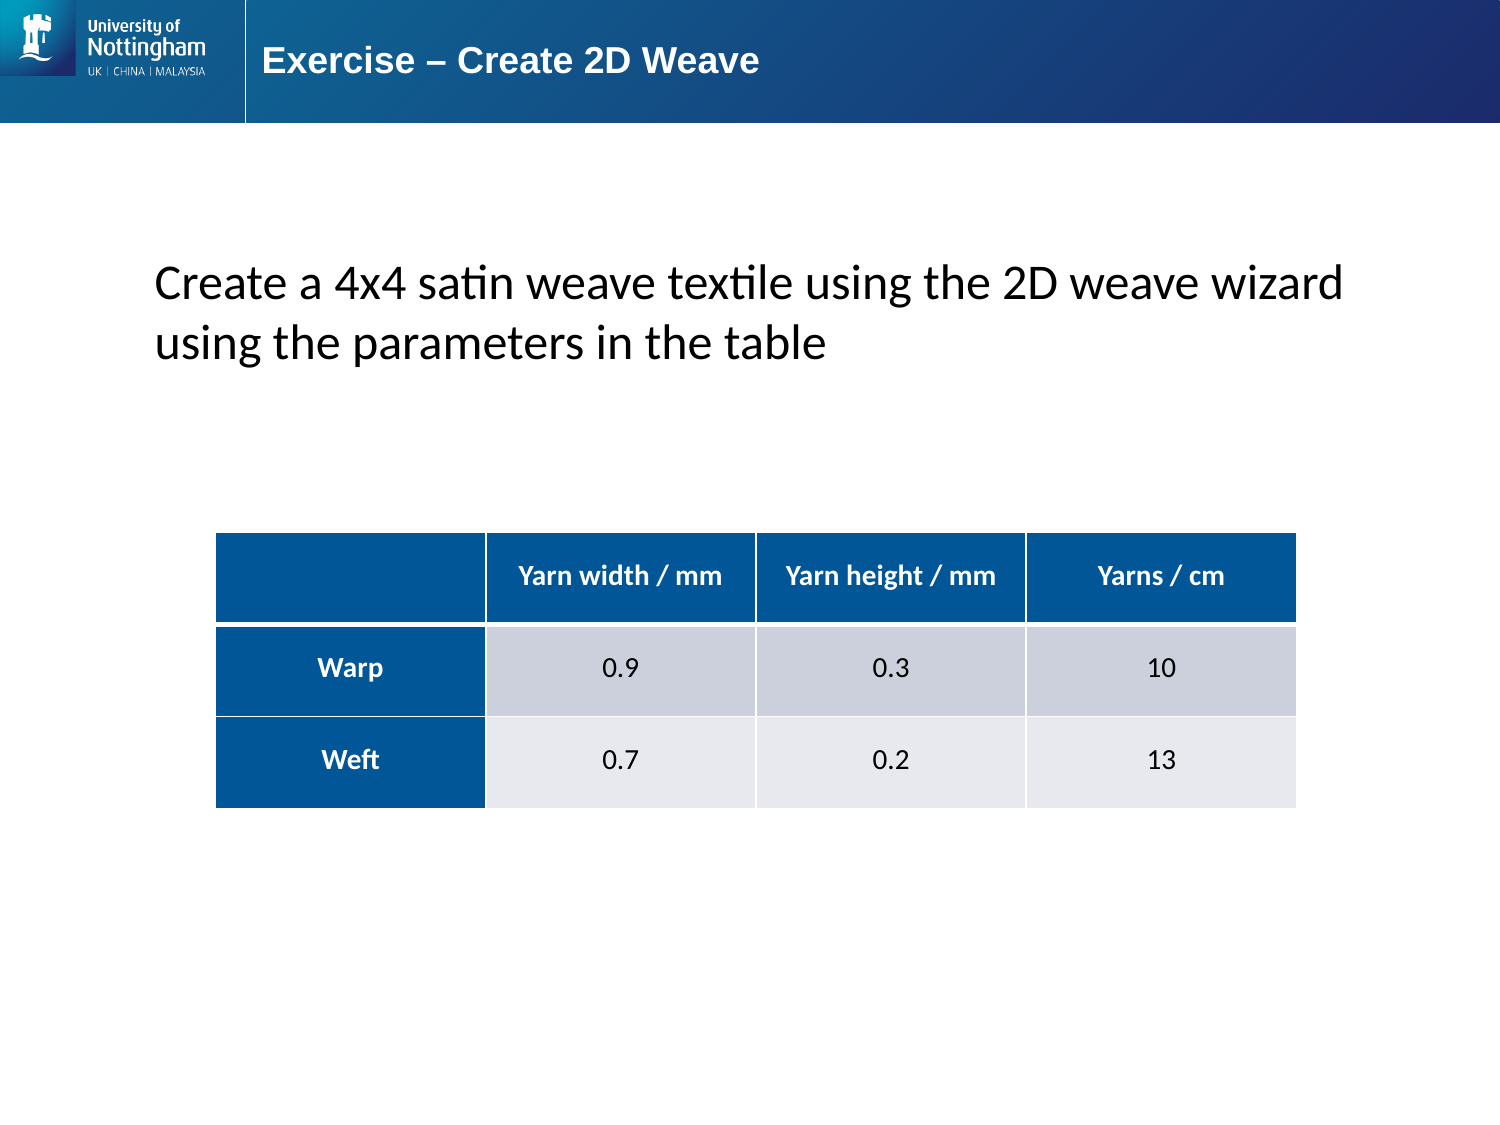

# Exercise – Create 2D Weave
Create a 4x4 satin weave textile using the 2D weave wizard using the parameters in the table
|  | Yarn width / mm | Yarn height / mm | Yarns / cm |
| --- | --- | --- | --- |
| Warp | 0.9 | 0.3 | 10 |
| Weft | 0.7 | 0.2 | 13 |